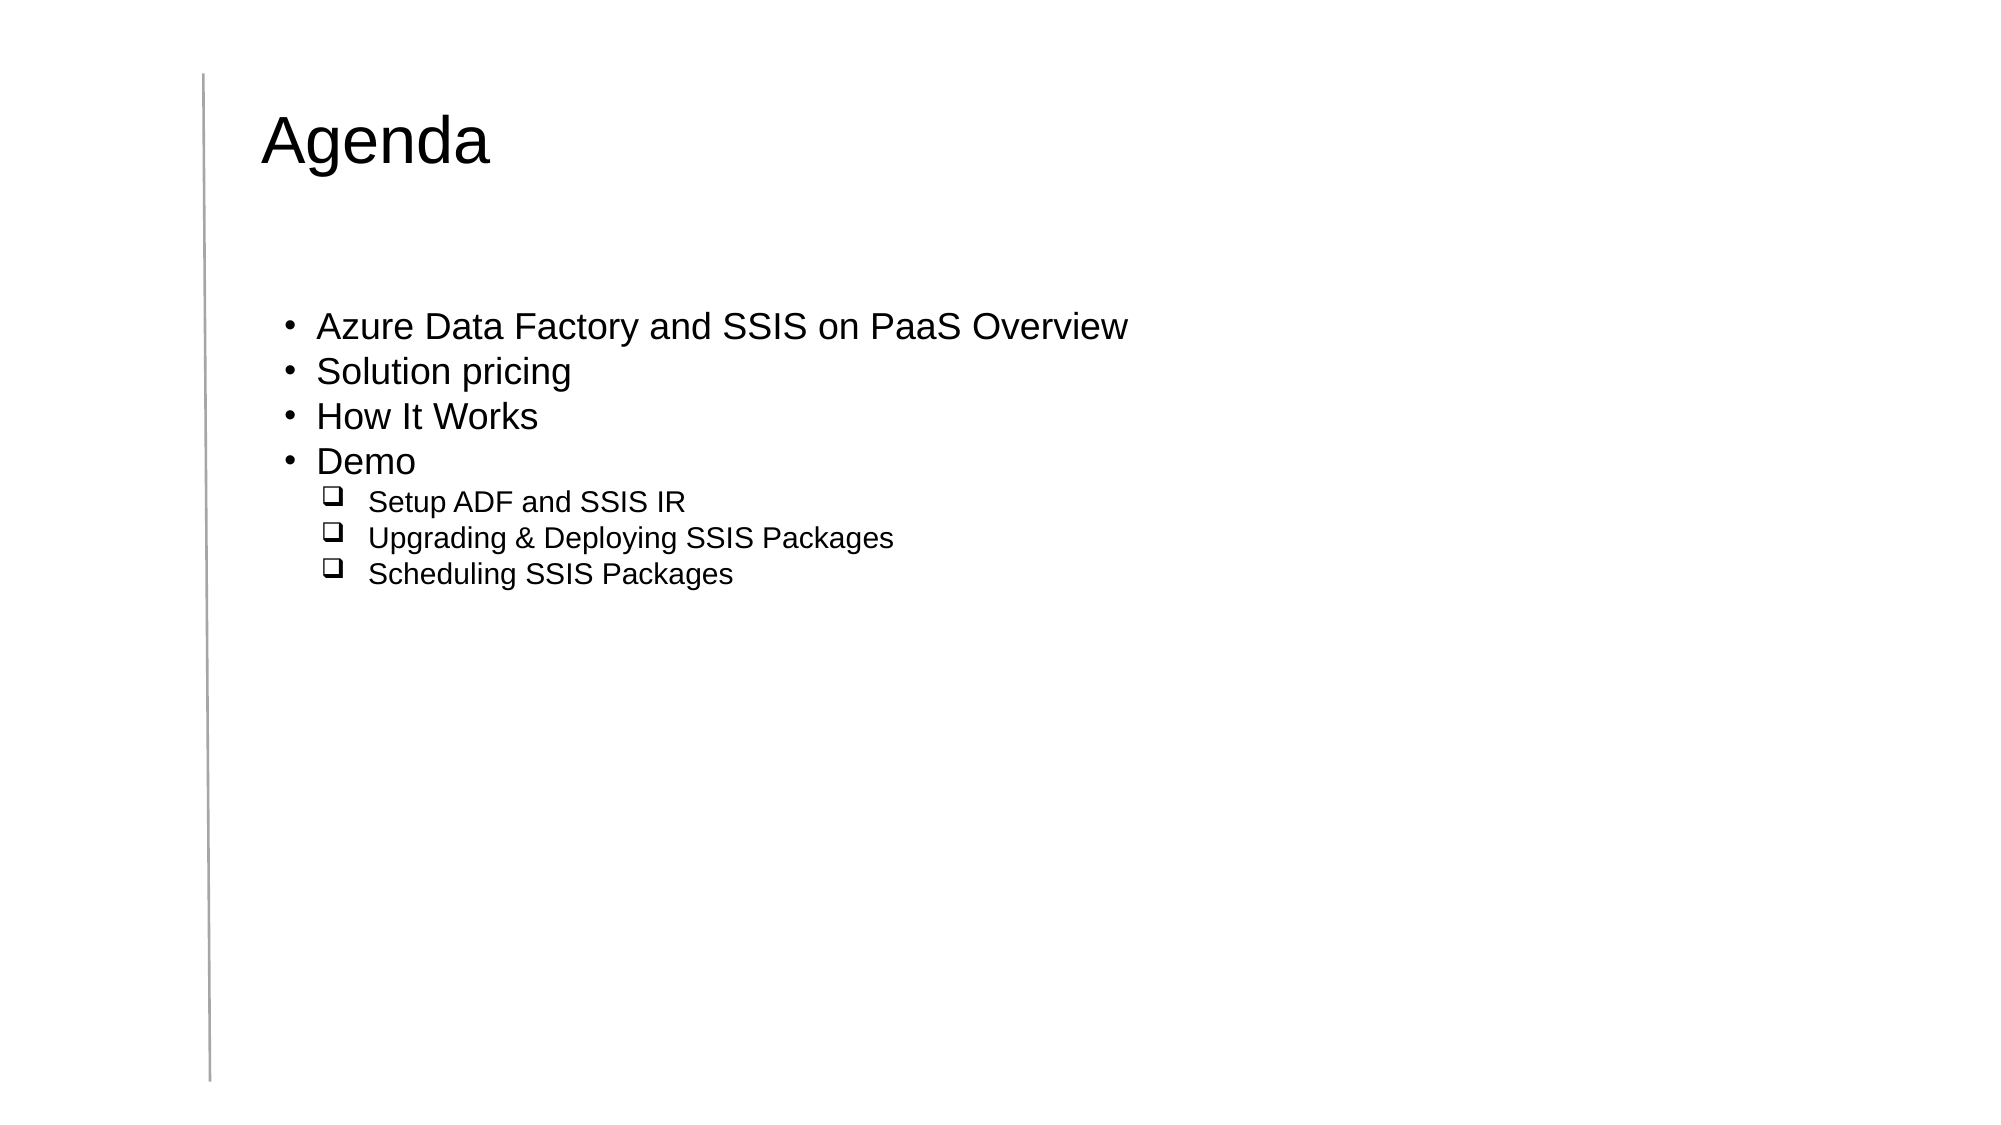

Agenda
Azure Data Factory and SSIS on PaaS Overview
Solution pricing
How It Works
Demo
Setup ADF and SSIS IR
Upgrading & Deploying SSIS Packages
Scheduling SSIS Packages